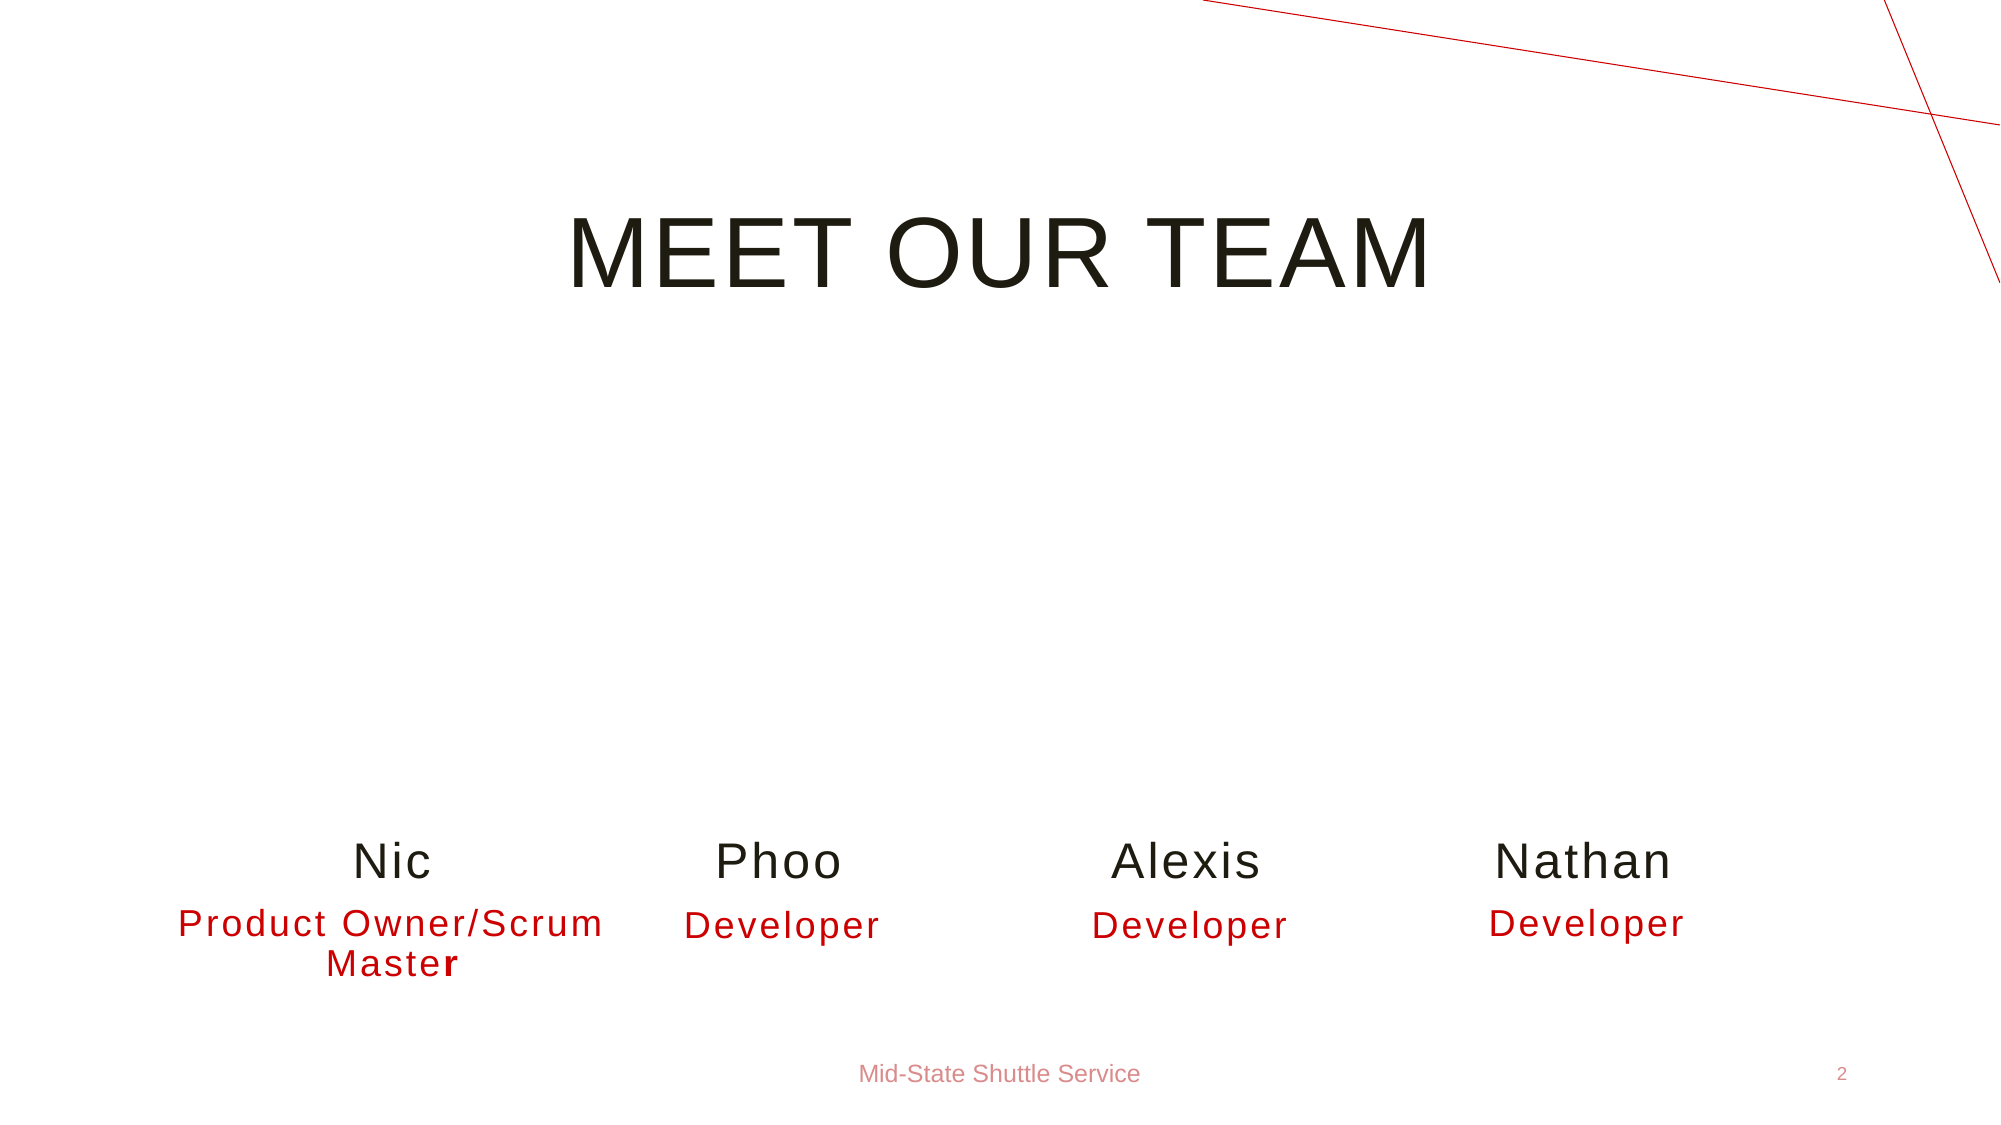

# MEET OUR TEAM
Nic
Phoo
Alexis
Nathan
Product Owner/Scrum Master
Developer
Developer
Developer
Mid-State Shuttle Service
2